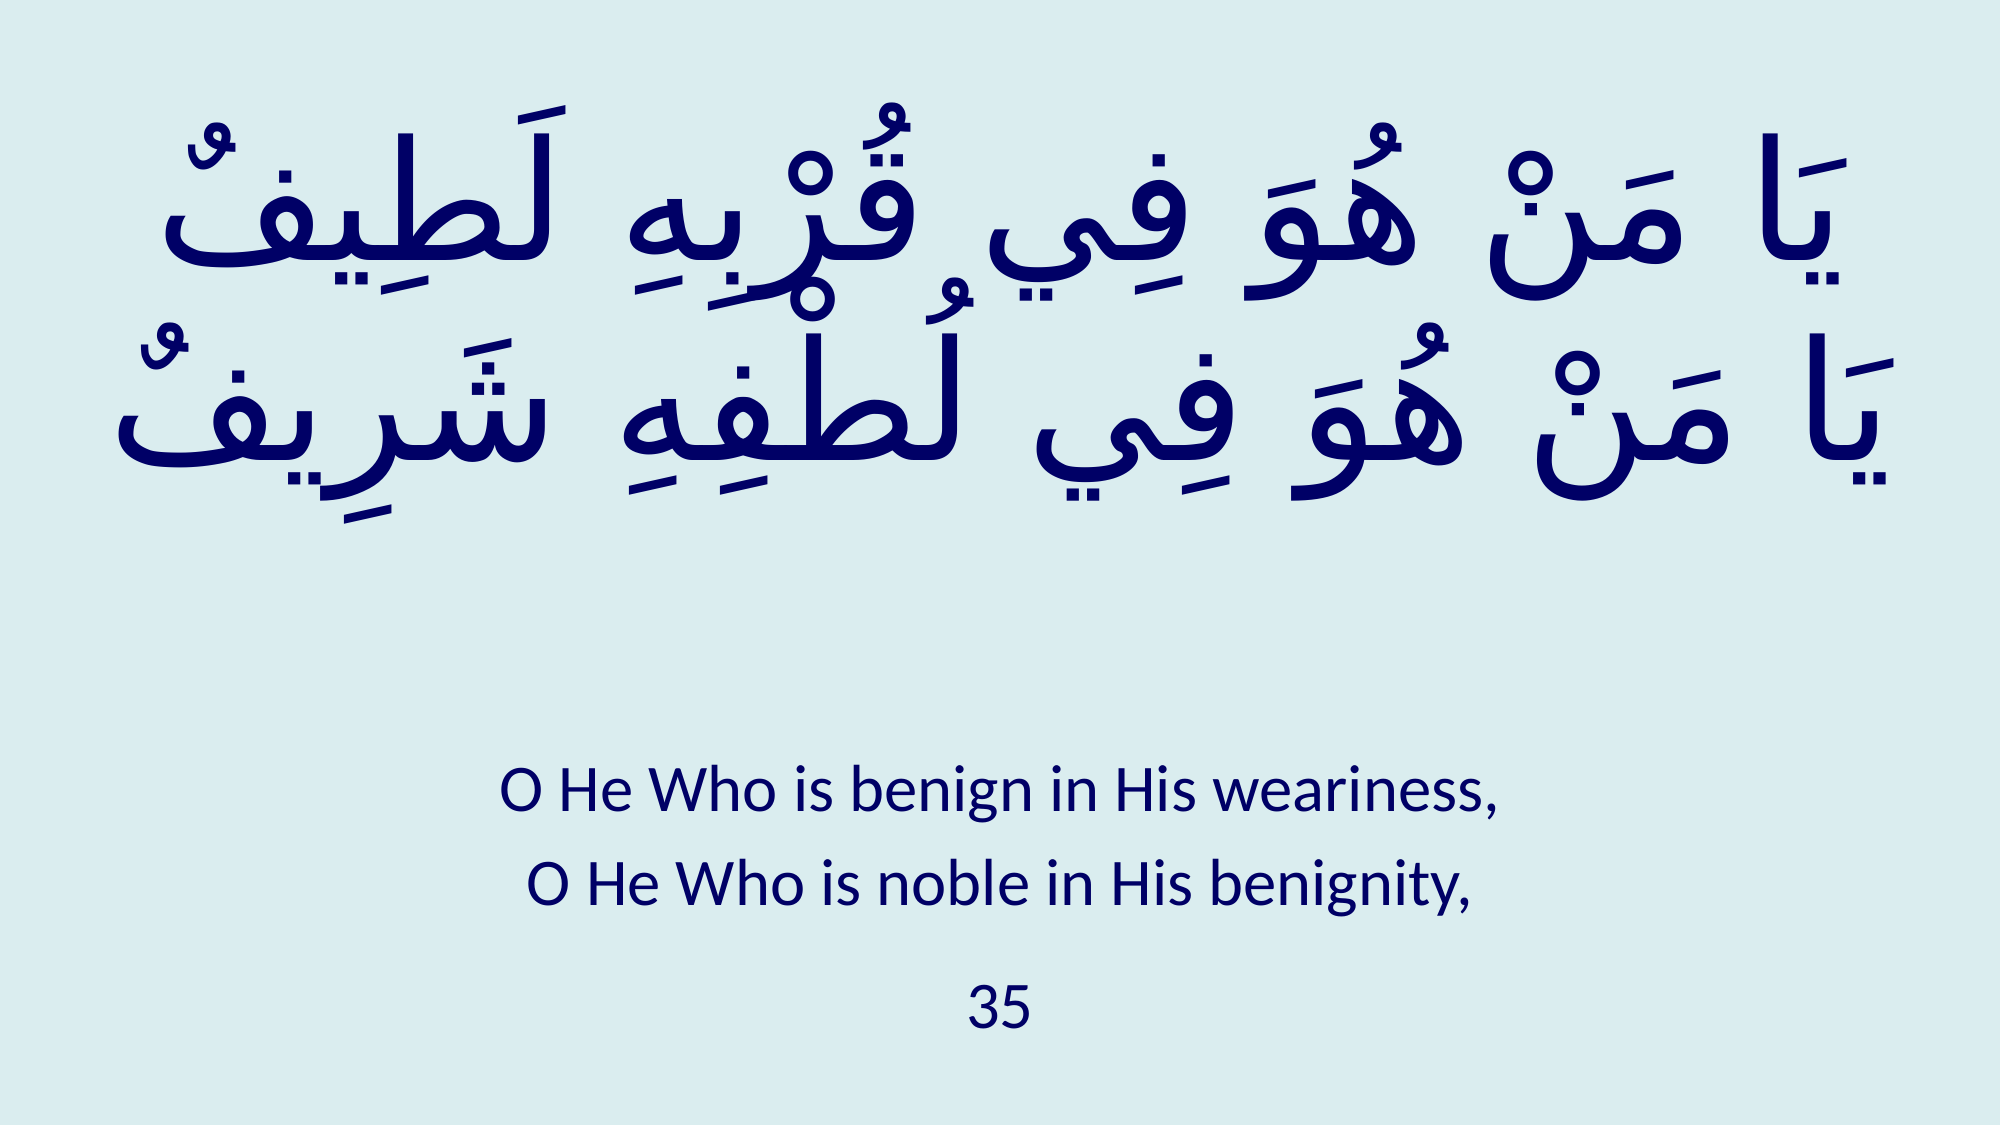

# يَا مَنْ هُوَ فِي قُرْبِهِ لَطِيفٌ يَا مَنْ هُوَ فِي لُطْفِهِ شَرِيفٌ
O He Who is benign in His weariness,
O He Who is noble in His benignity,
35